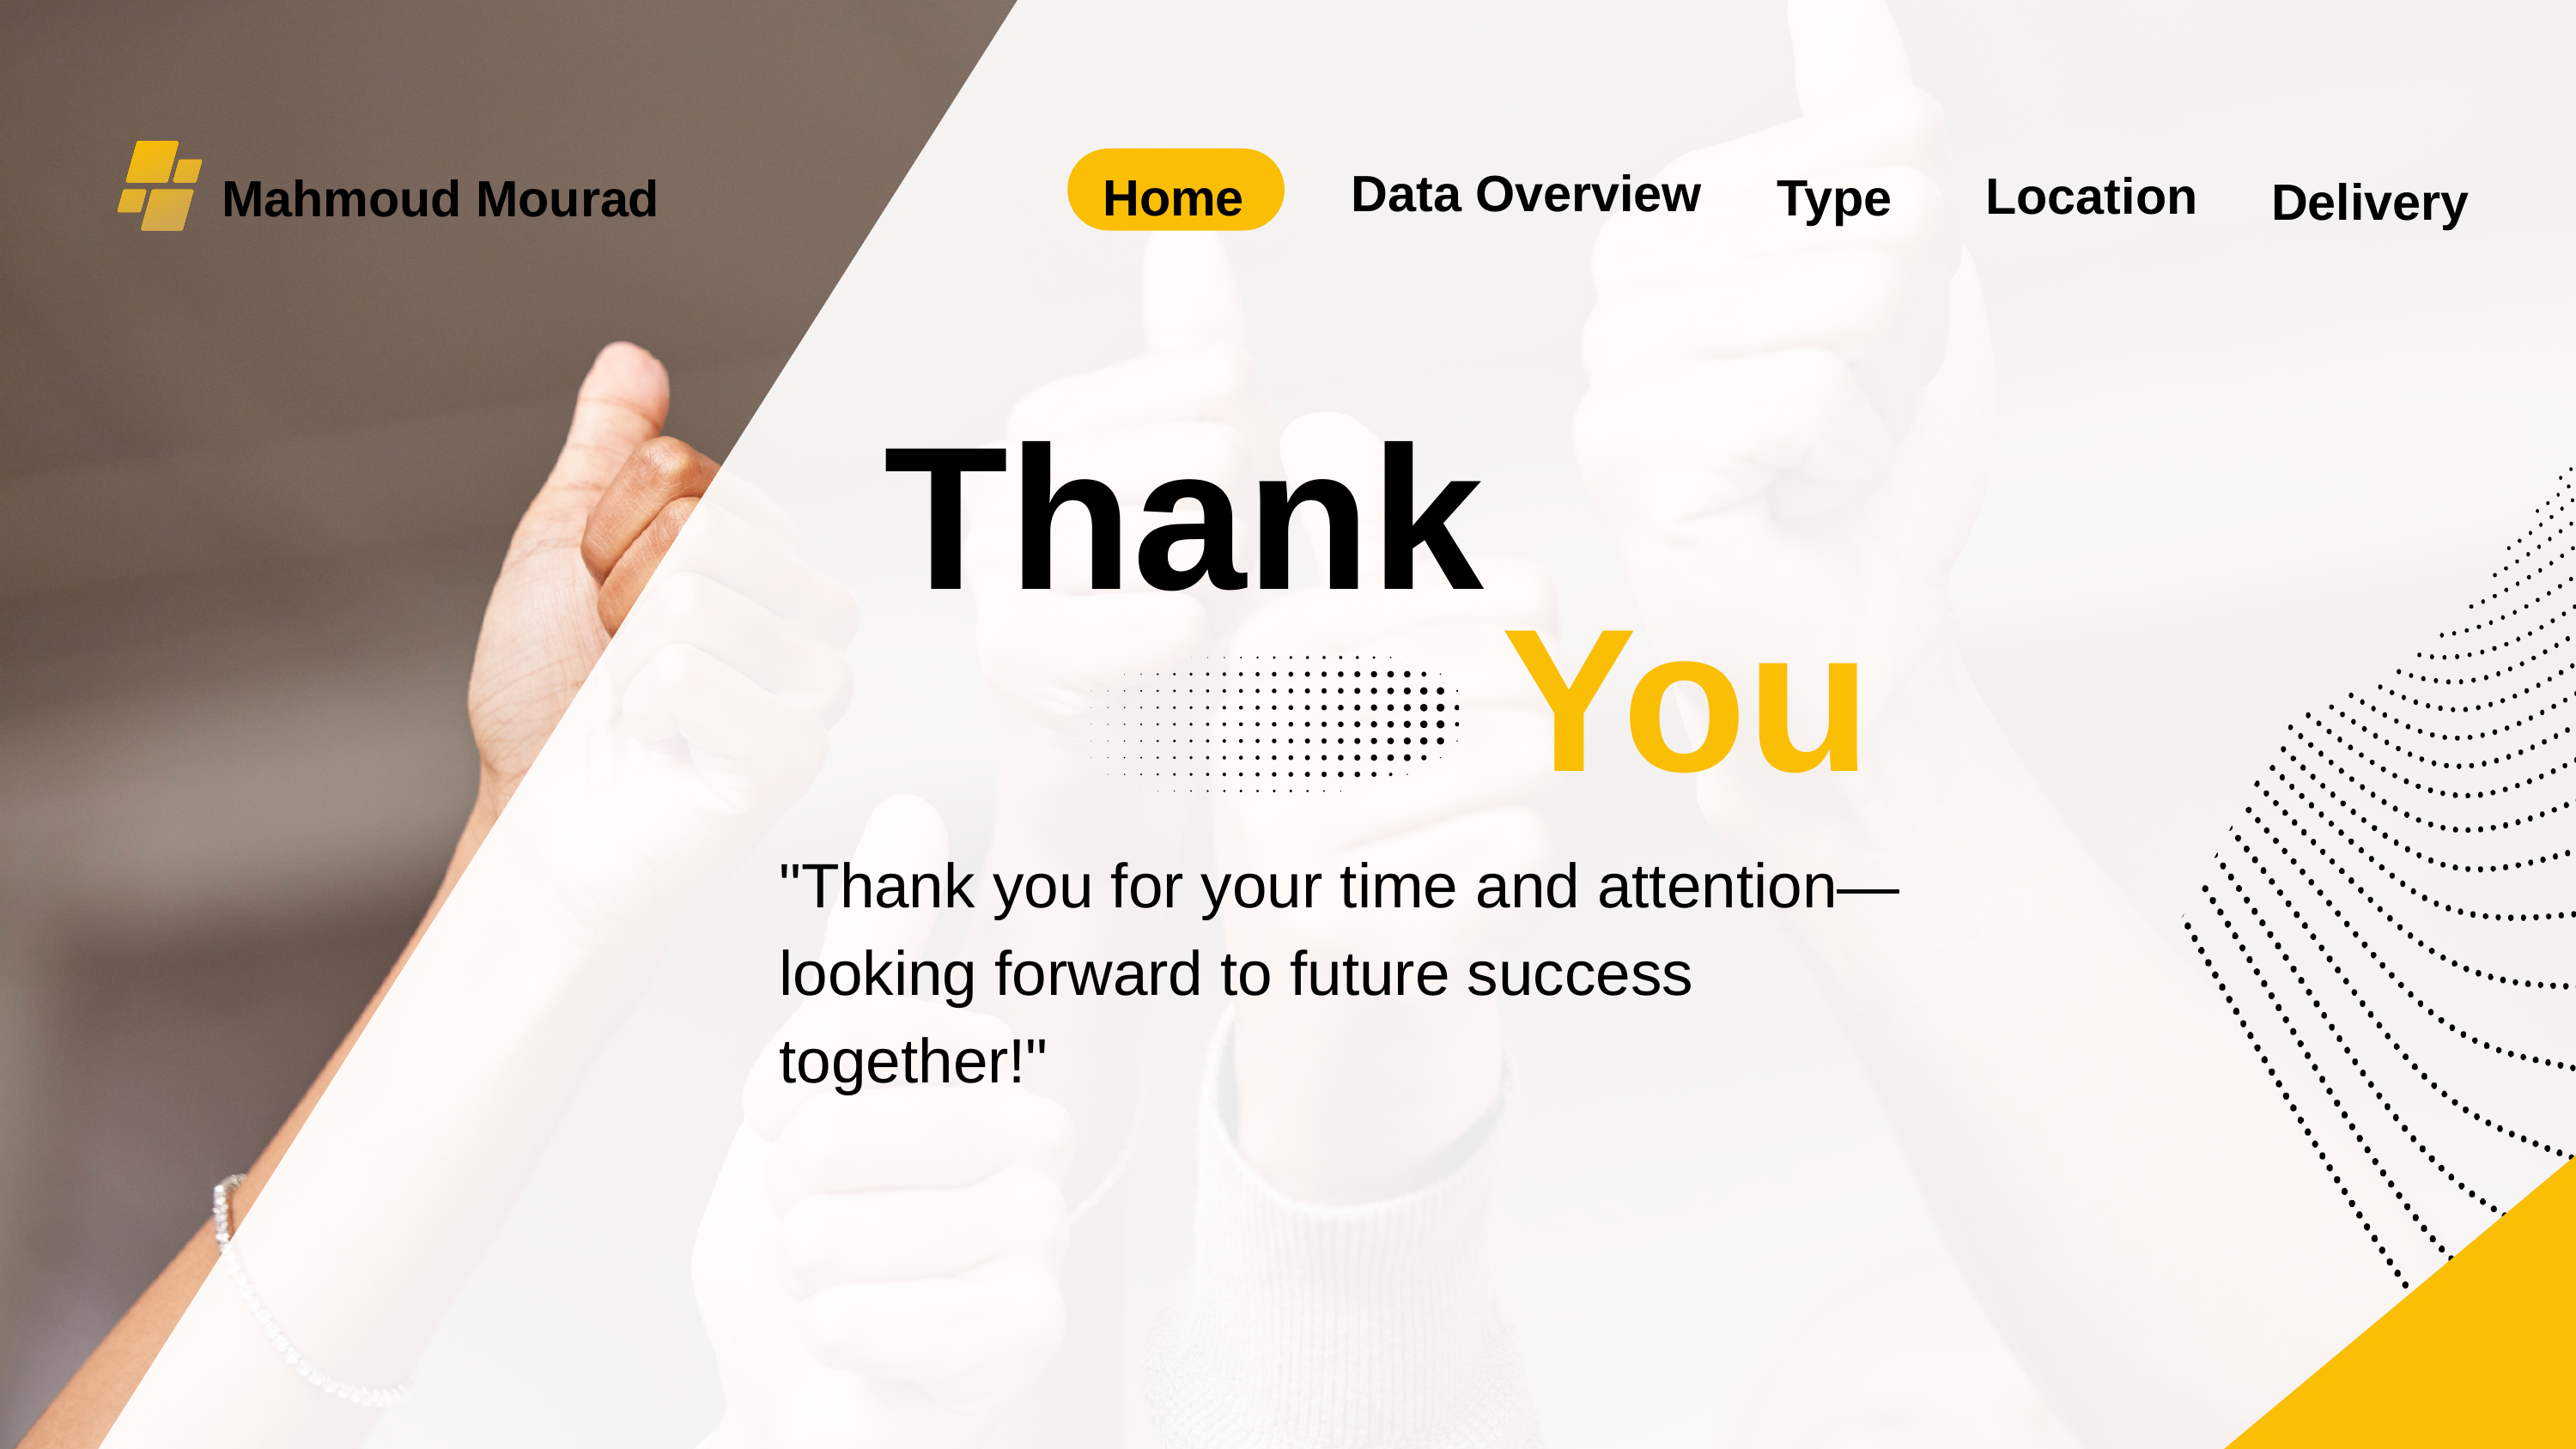

Data Overview
Location
Type
Home
Mahmoud Mourad
Delivery

Thank
You

"Thank you for your time and attention—looking forward to future success together!"